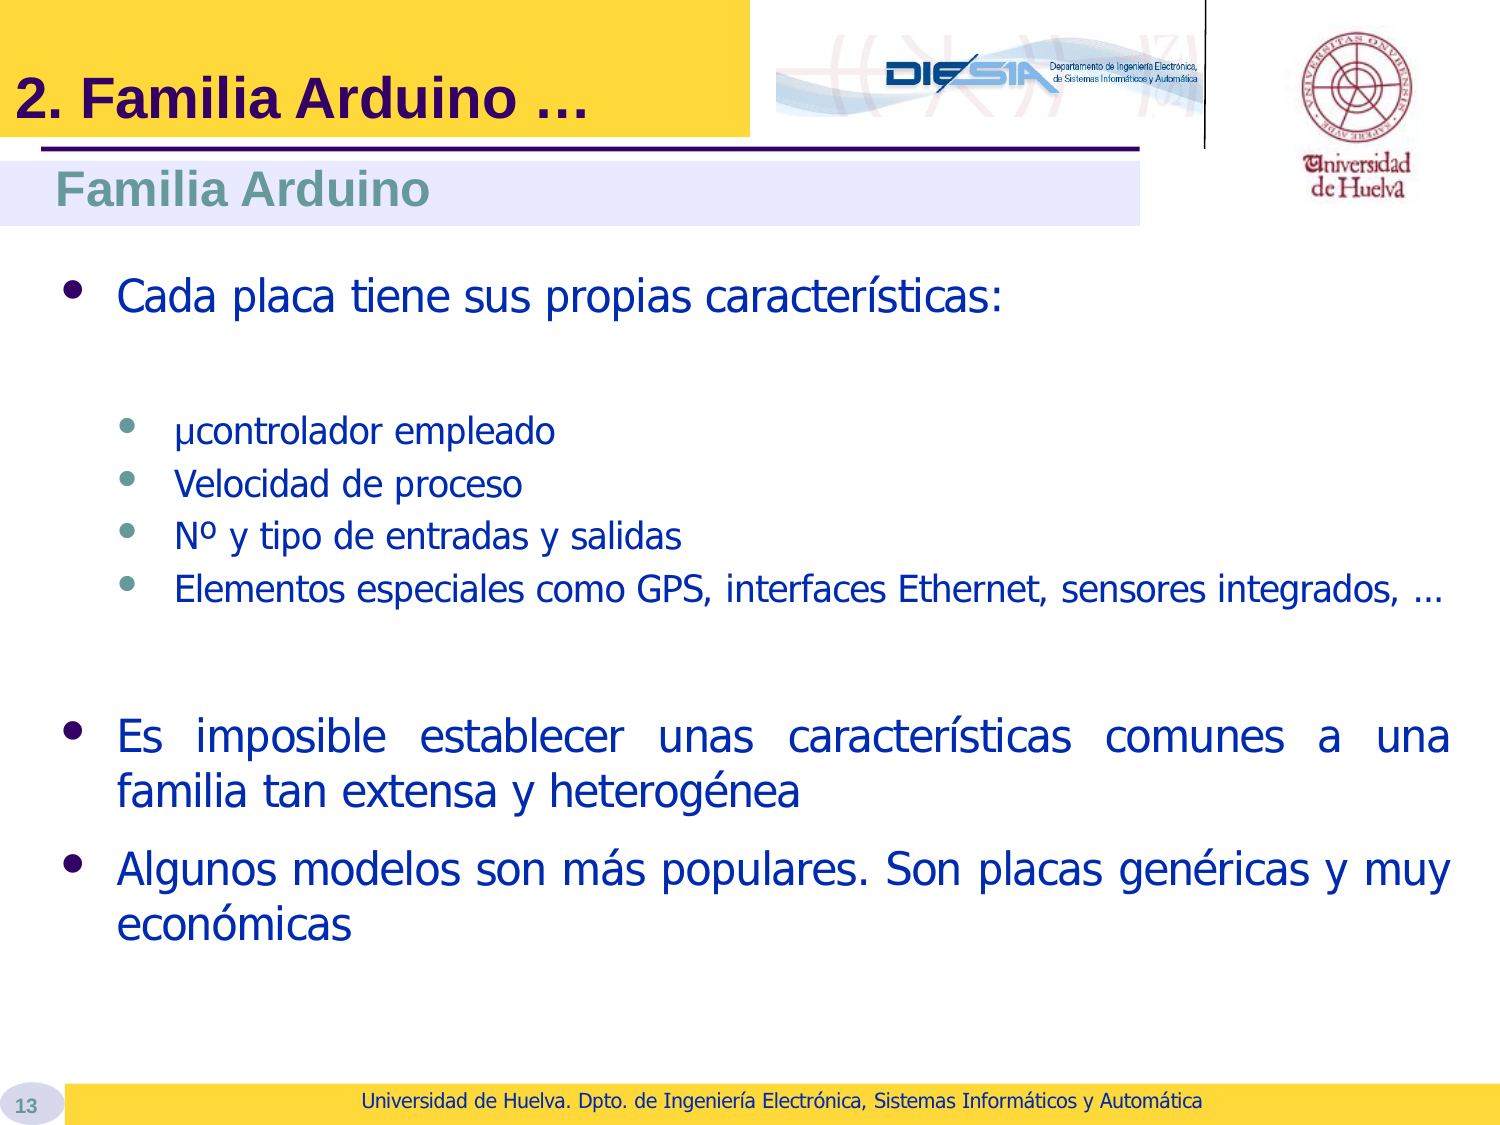

# 2. Familia Arduino …
Familia Arduino
Cada placa tiene sus propias características:

μcontrolador empleado
Velocidad de proceso
Nº y tipo de entradas y salidas
Elementos especiales como GPS, interfaces Ethernet, sensores integrados, …

Es imposible establecer unas características comunes a una familia tan extensa y heterogénea
Algunos modelos son más populares. Son placas genéricas y muy económicas